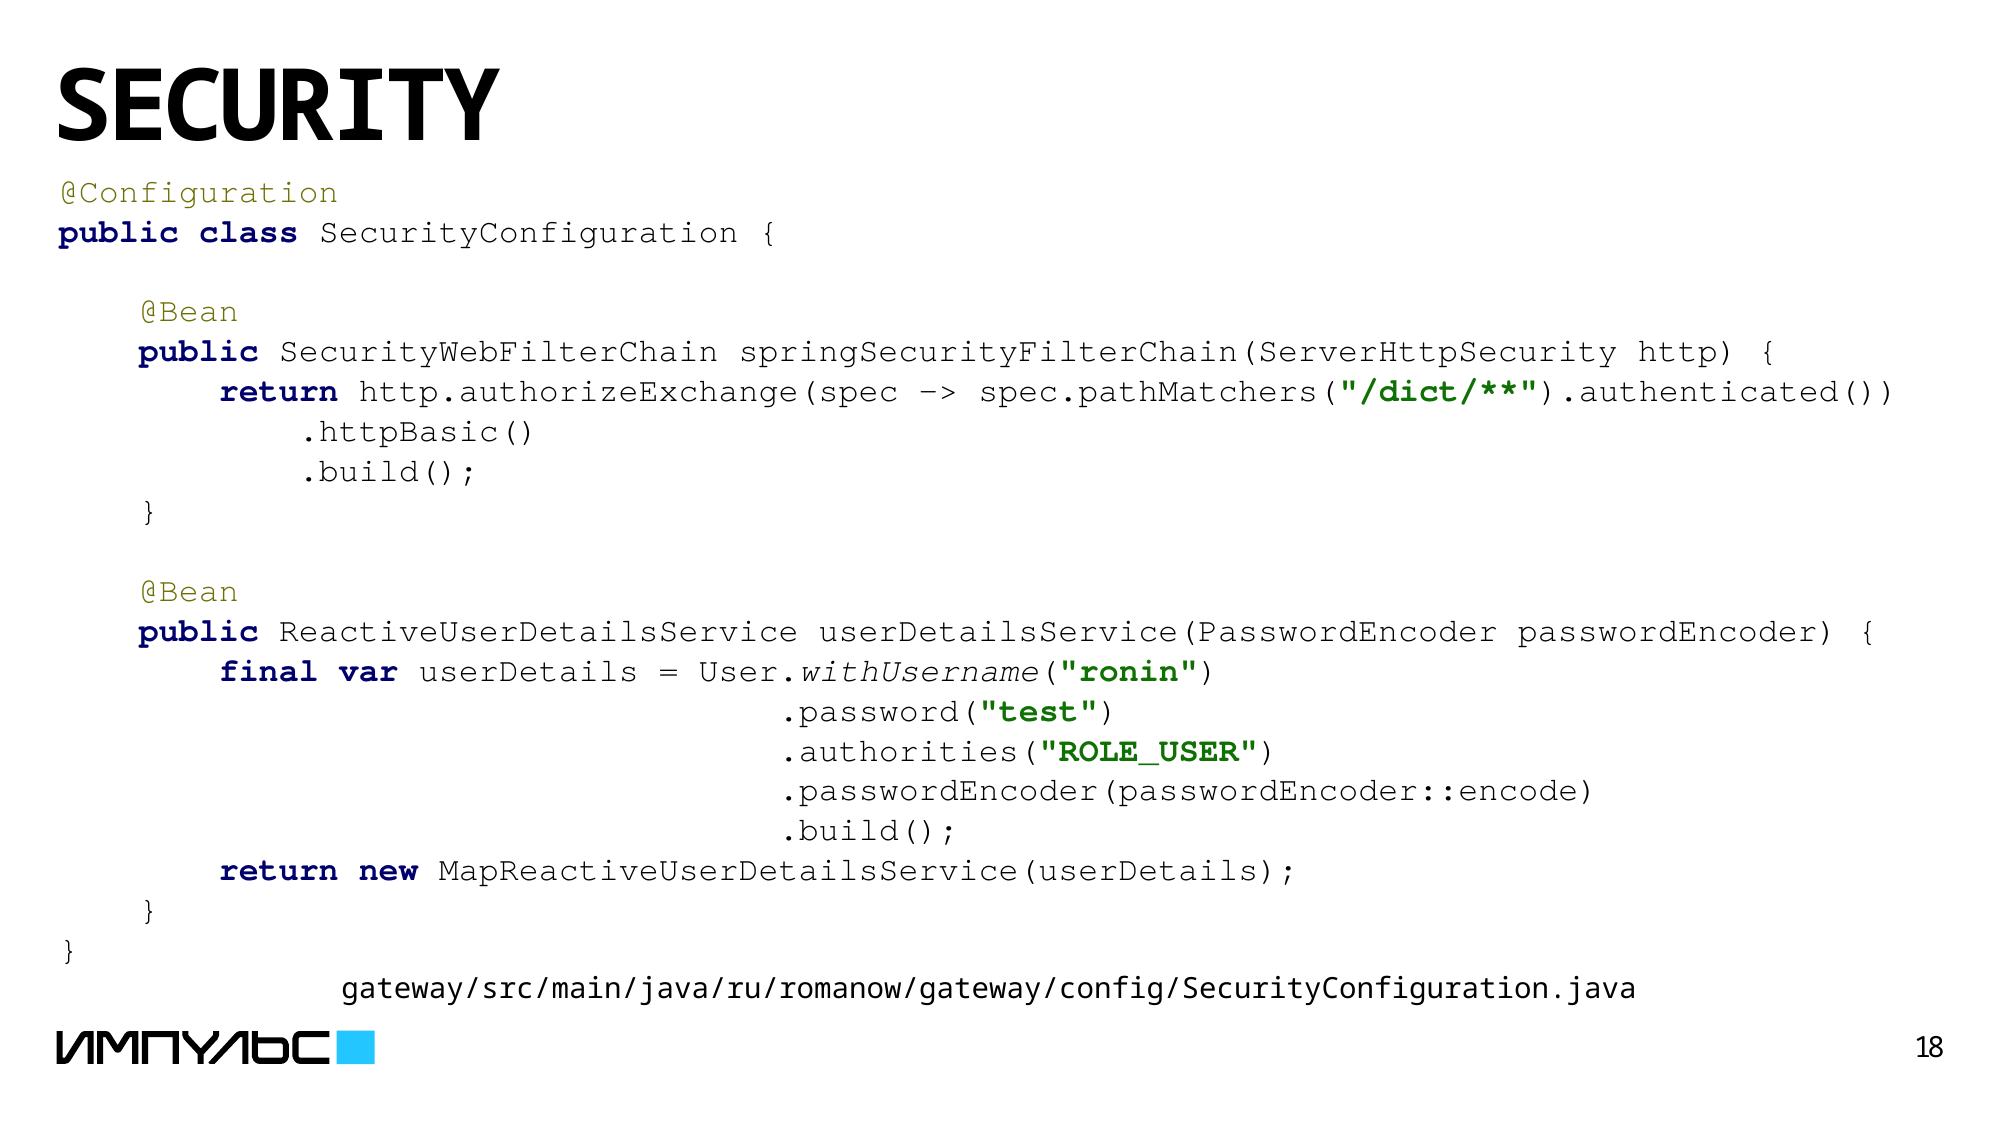

# Security
@Configuration
public class SecurityConfiguration {

    @Bean
    public SecurityWebFilterChain springSecurityFilterChain(ServerHttpSecurity http) {
        return http.authorizeExchange(spec -> spec.pathMatchers("/dict/**").authenticated())
            .httpBasic()
            .build();
    }

    @Bean
    public ReactiveUserDetailsService userDetailsService(PasswordEncoder passwordEncoder) {
        final var userDetails = User.withUsername("ronin")
                                    .password("test")
                                    .authorities("ROLE_USER")
                                    .passwordEncoder(passwordEncoder::encode)
                                    .build();
        return new MapReactiveUserDetailsService(userDetails);
    }
}

gateway/src/main/java/ru/romanow/gateway/config/SecurityConfiguration.java
18